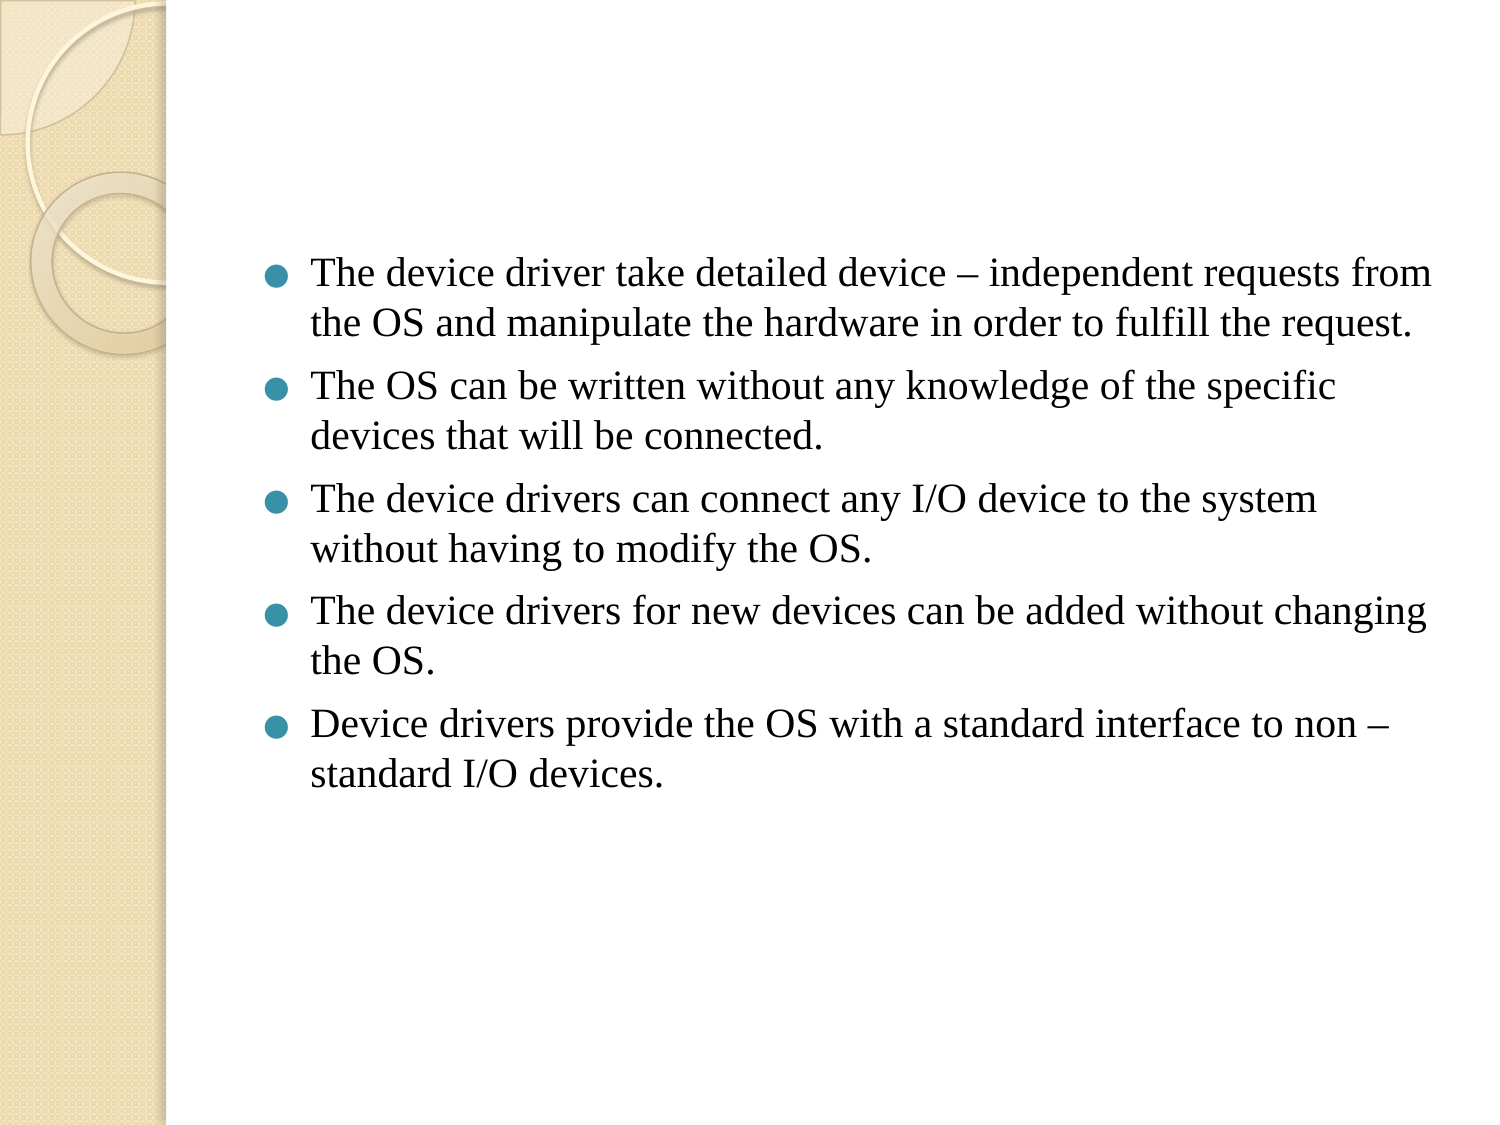

#
The device driver take detailed device – independent requests from the OS and manipulate the hardware in order to fulfill the request.
The OS can be written without any knowledge of the specific devices that will be connected.
The device drivers can connect any I/O device to the system without having to modify the OS.
The device drivers for new devices can be added without changing the OS.
Device drivers provide the OS with a standard interface to non – standard I/O devices.